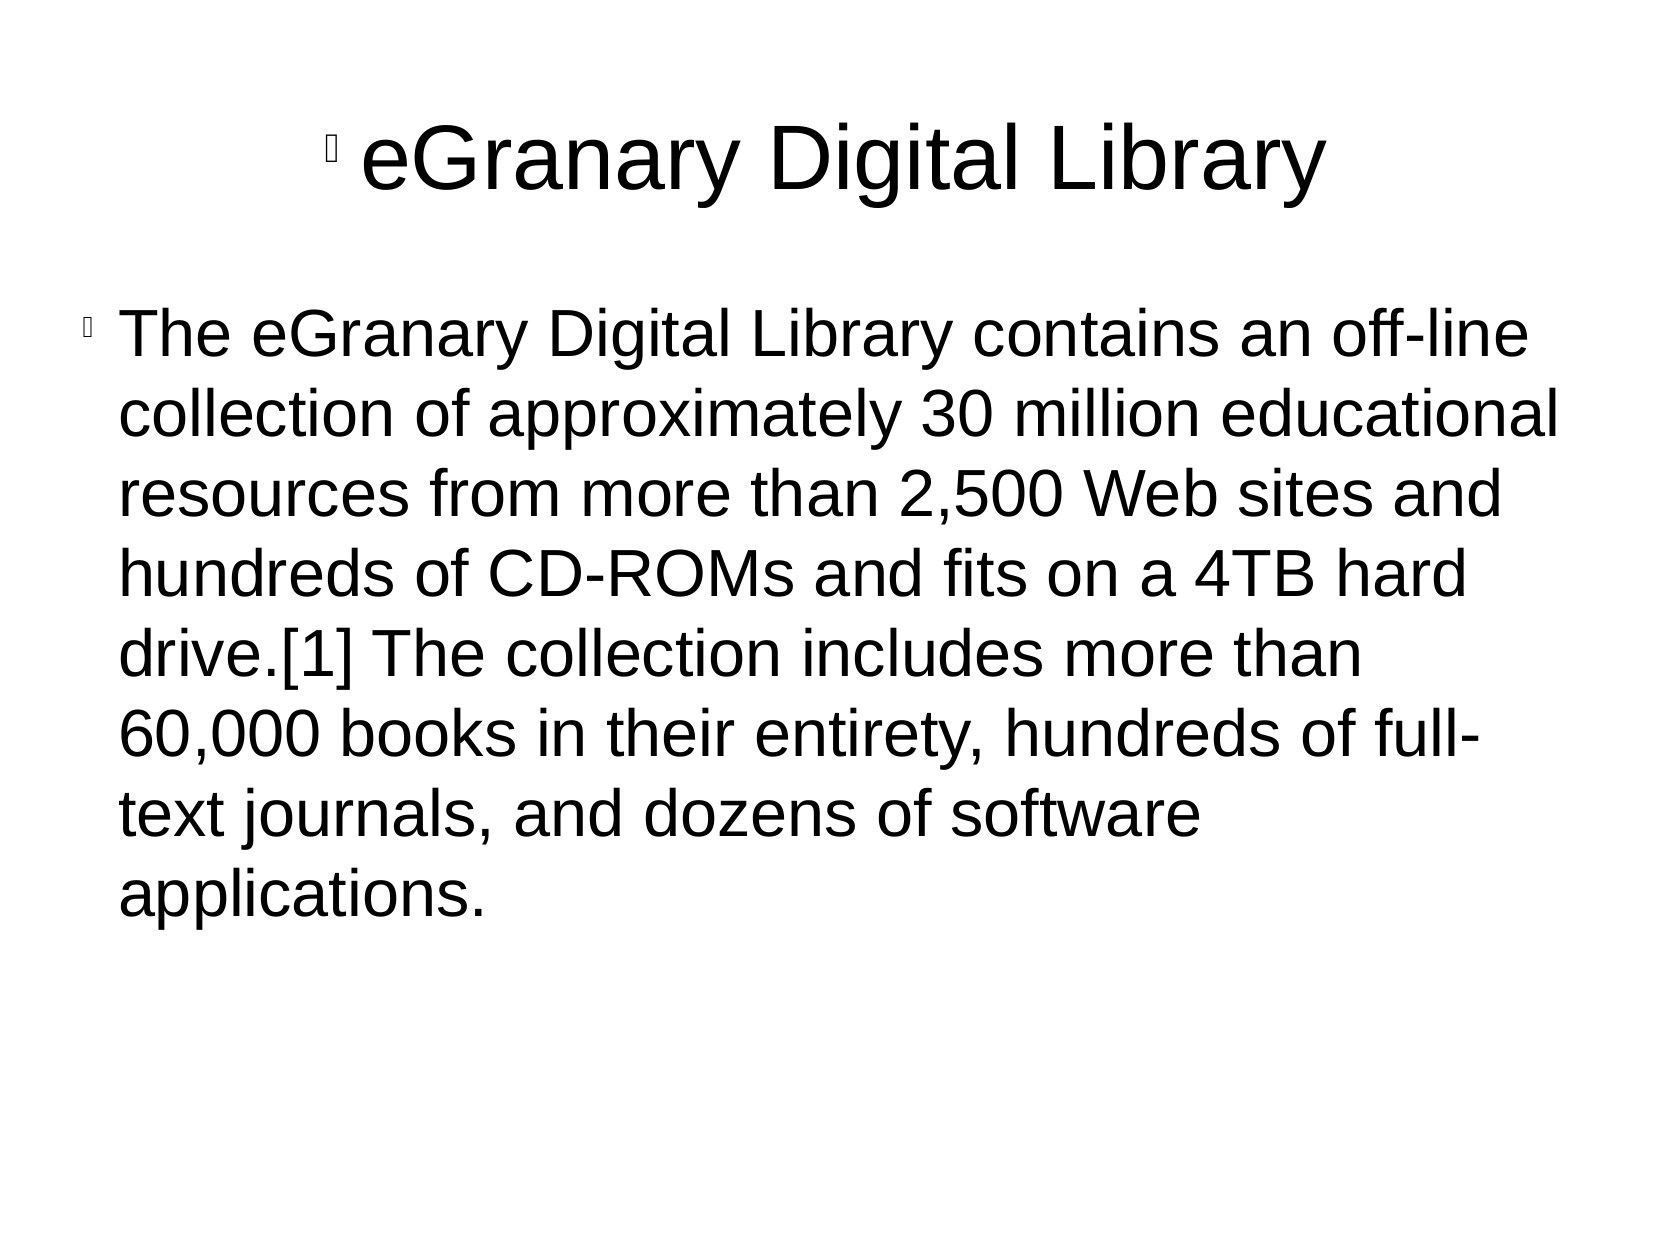

eGranary Digital Library
The eGranary Digital Library contains an off-line collection of approximately 30 million educational resources from more than 2,500 Web sites and hundreds of CD-ROMs and fits on a 4TB hard drive.[1] The collection includes more than 60,000 books in their entirety, hundreds of full-text journals, and dozens of software applications.